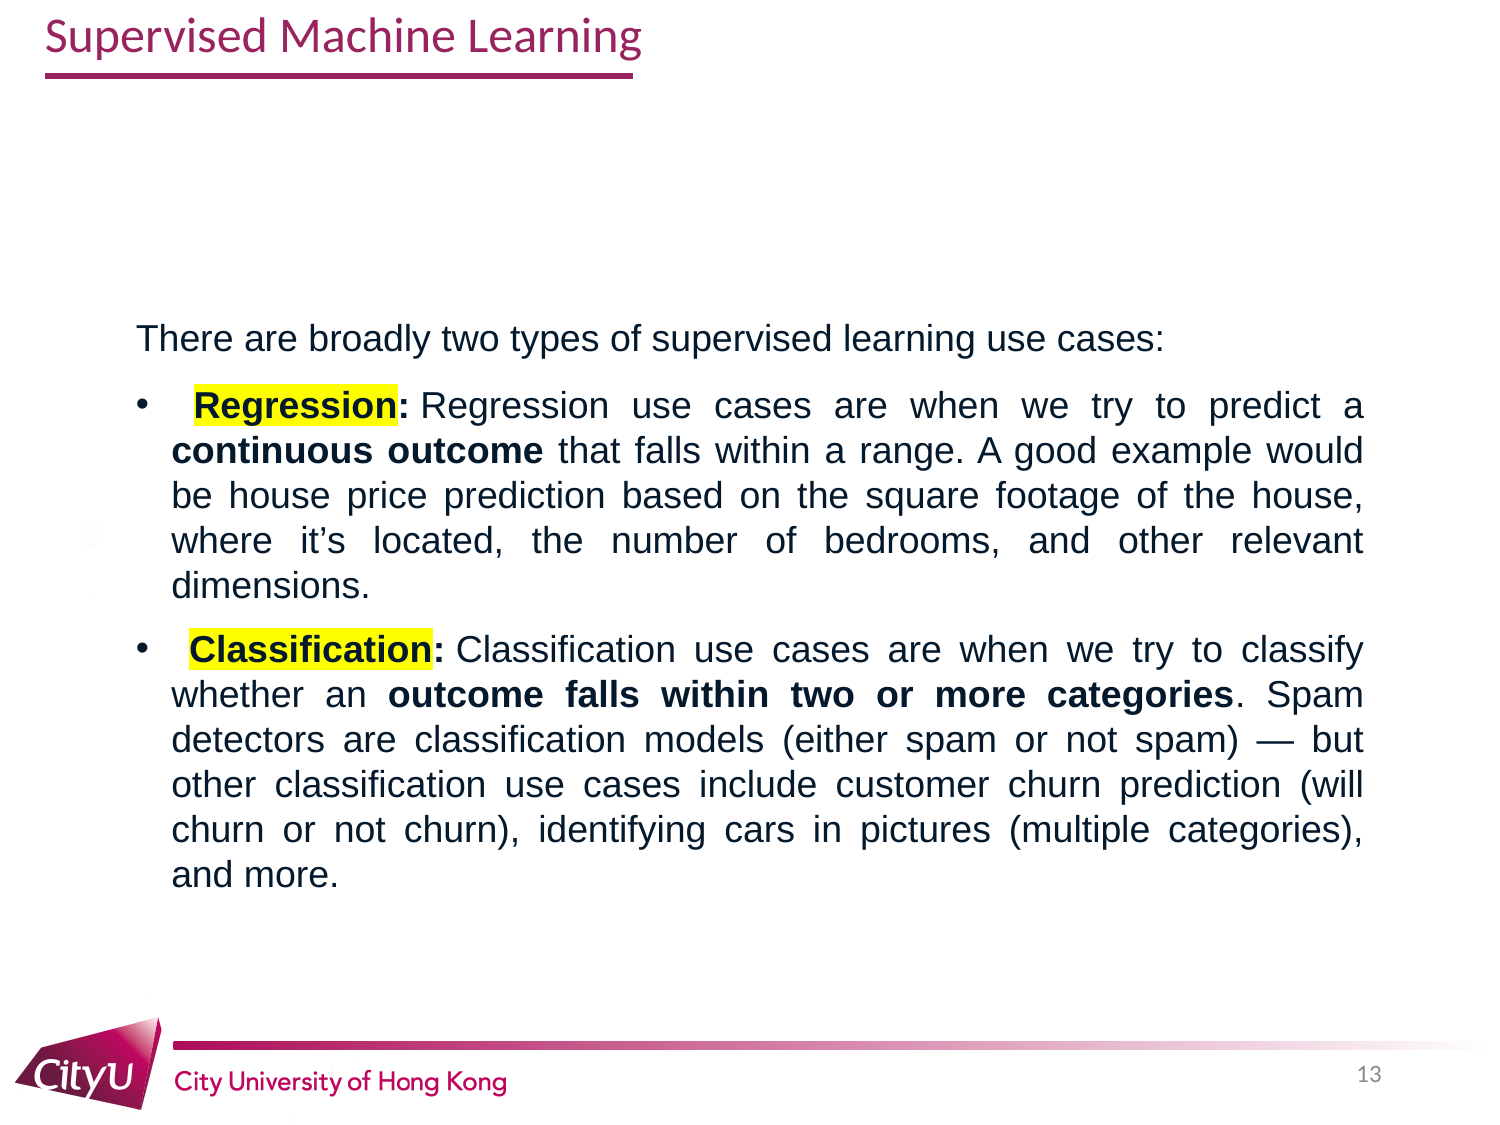

# Supervised Machine Learning
There are broadly two types of supervised learning use cases:
 Regression: Regression use cases are when we try to predict a continuous outcome that falls within a range. A good example would be house price prediction based on the square footage of the house, where it’s located, the number of bedrooms, and other relevant dimensions.
 Classification: Classification use cases are when we try to classify whether an outcome falls within two or more categories. Spam detectors are classification models (either spam or not spam) — but other classification use cases include customer churn prediction (will churn or not churn), identifying cars in pictures (multiple categories), and more.
13